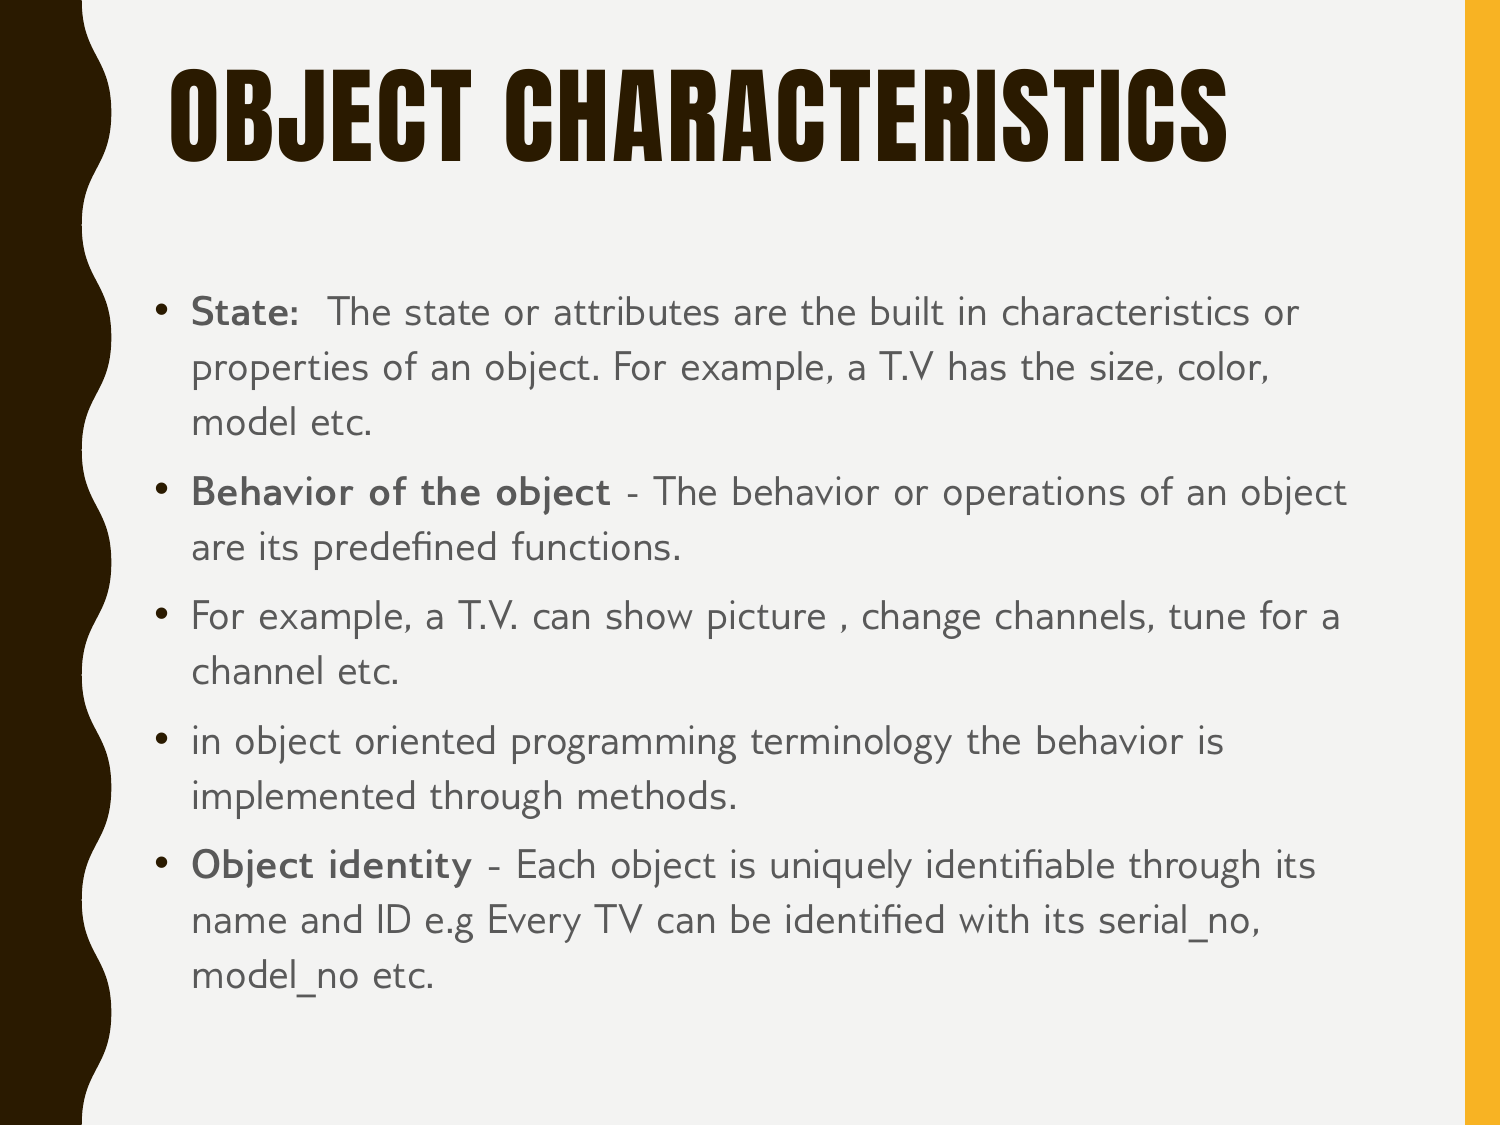

# Object Characteristics
State:  The state or attributes are the built in characteristics or properties of an object. For example, a T.V has the size, color, model etc.
Behavior of the object - The behavior or operations of an object are its predefined functions.
For example, a T.V. can show picture , change channels, tune for a channel etc.
in object oriented programming terminology the behavior is implemented through methods.
Object identity - Each object is uniquely identifiable through its name and ID e.g Every TV can be identified with its serial_no, model_no etc.